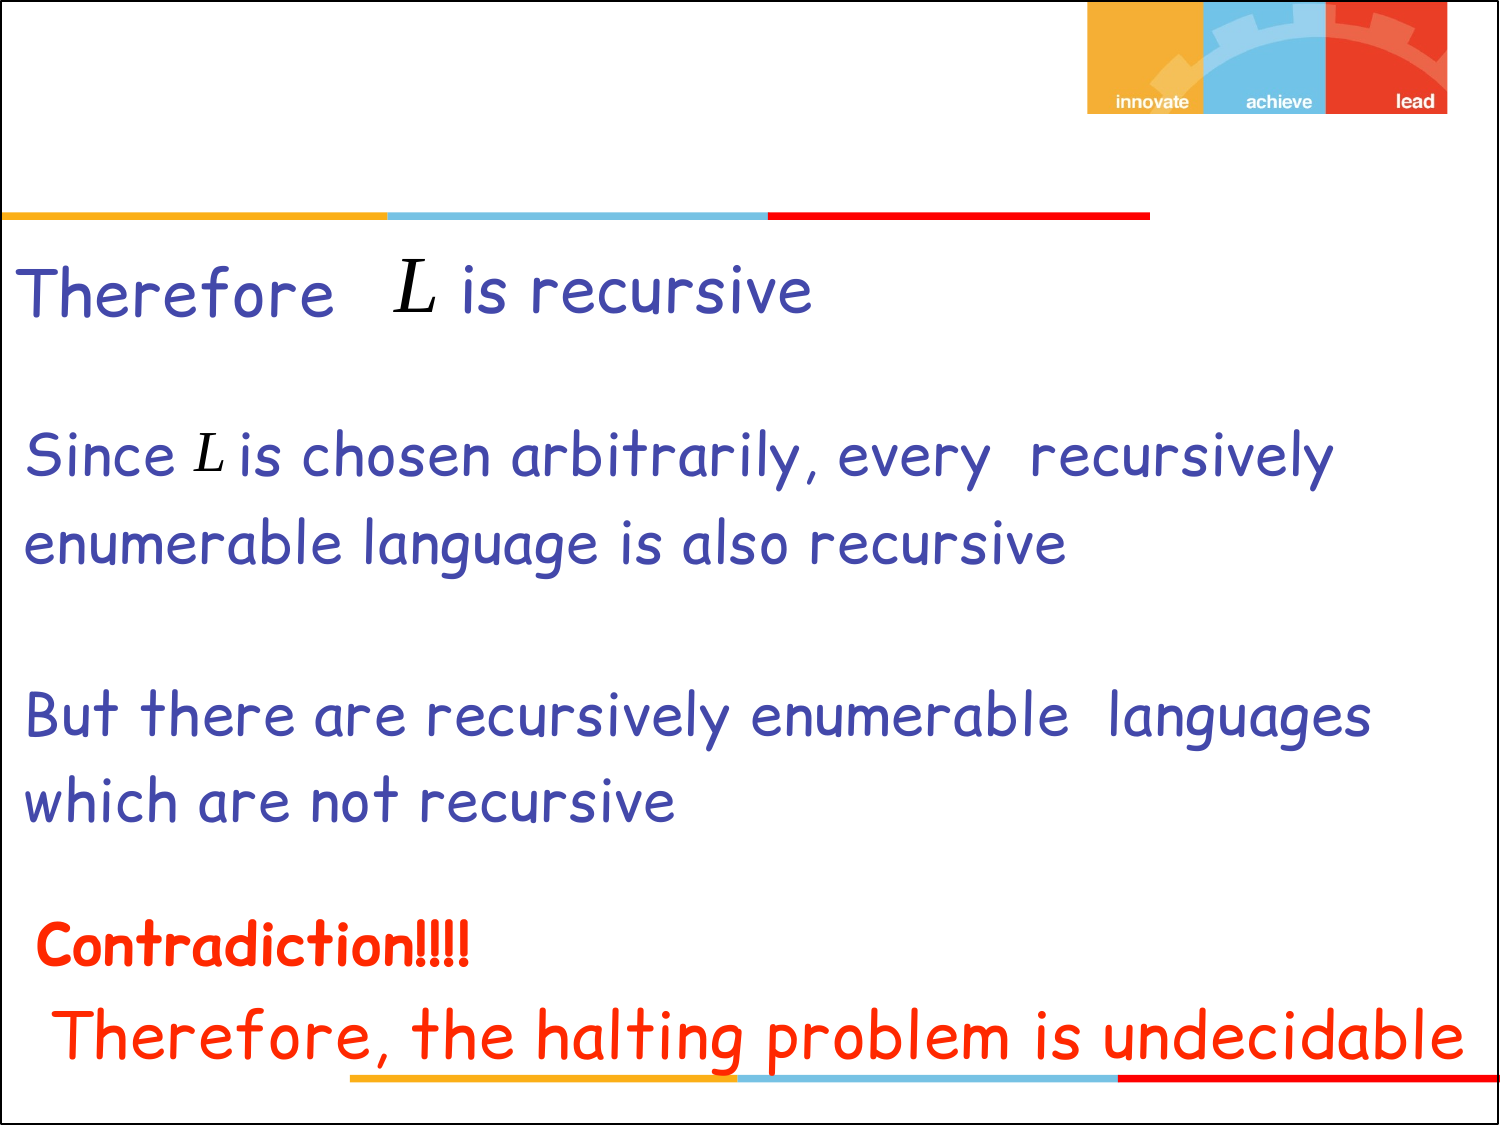

# L is recursive
Therefore
Since L is chosen arbitrarily, every  recursively enumerable language is also recursive

But there are recursively enumerable  languages which are not recursive

Contradiction!!!!
Therefore, the halting problem is undecidable